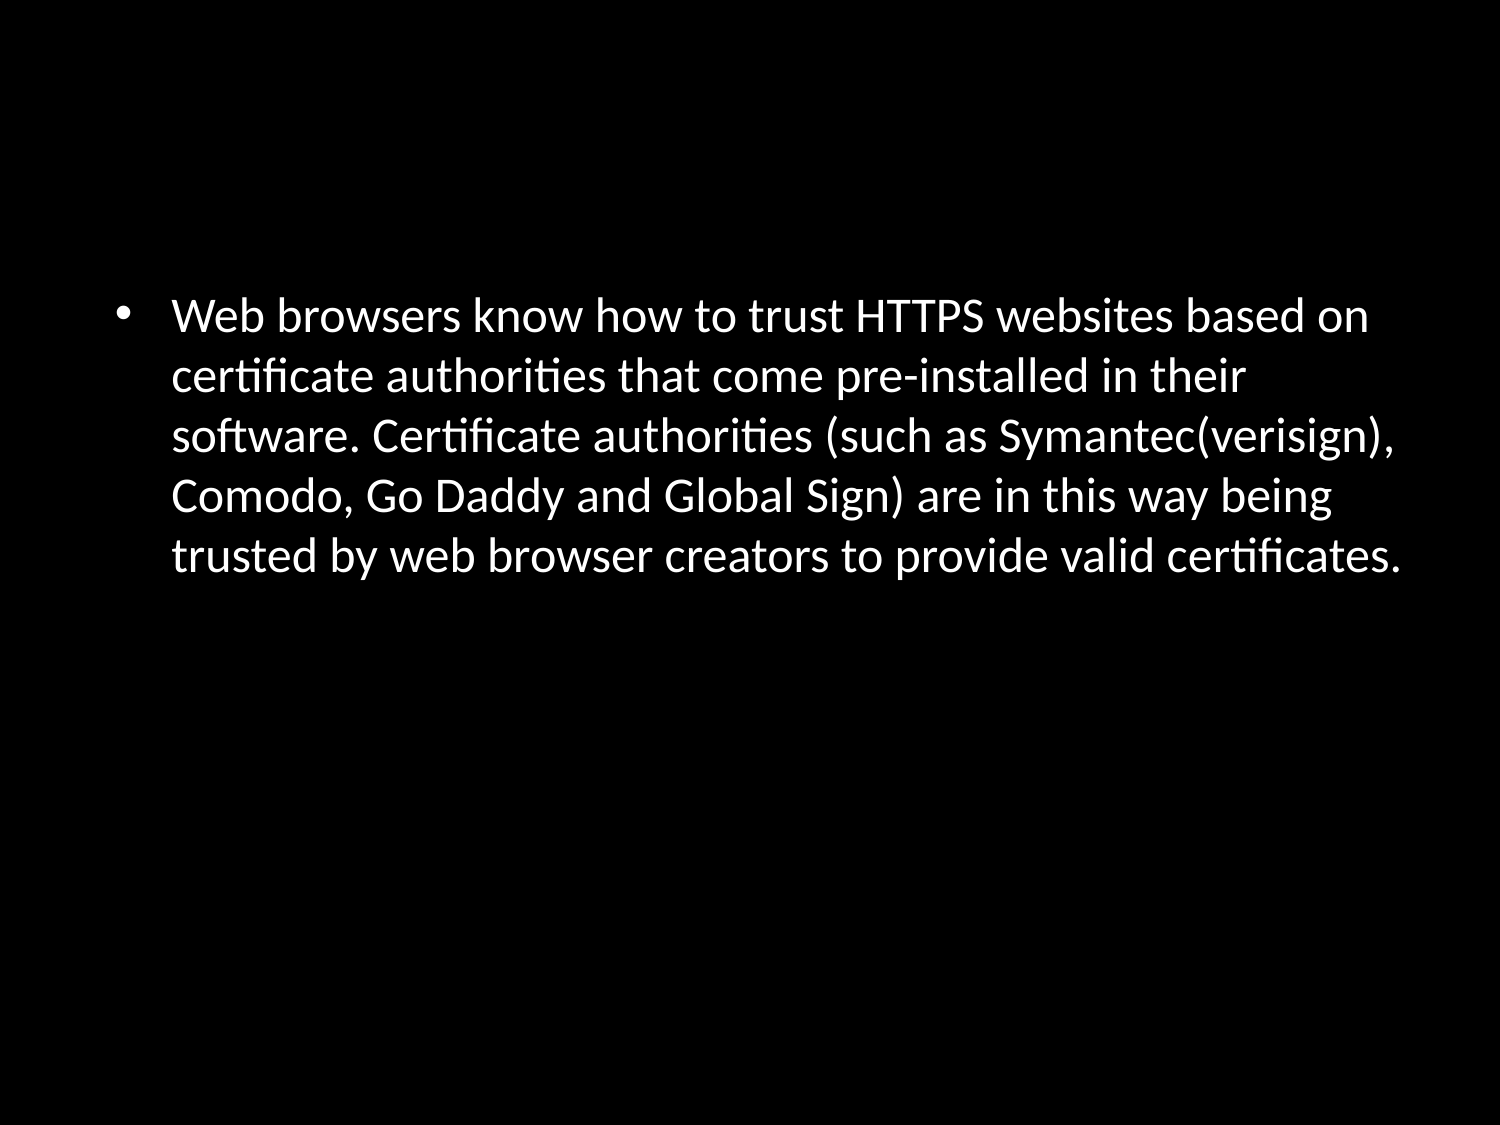

Web browsers know how to trust HTTPS websites based on certificate authorities that come pre-installed in their software. Certificate authorities (such as Symantec(verisign), Comodo, Go Daddy and Global Sign) are in this way being trusted by web browser creators to provide valid certificates.